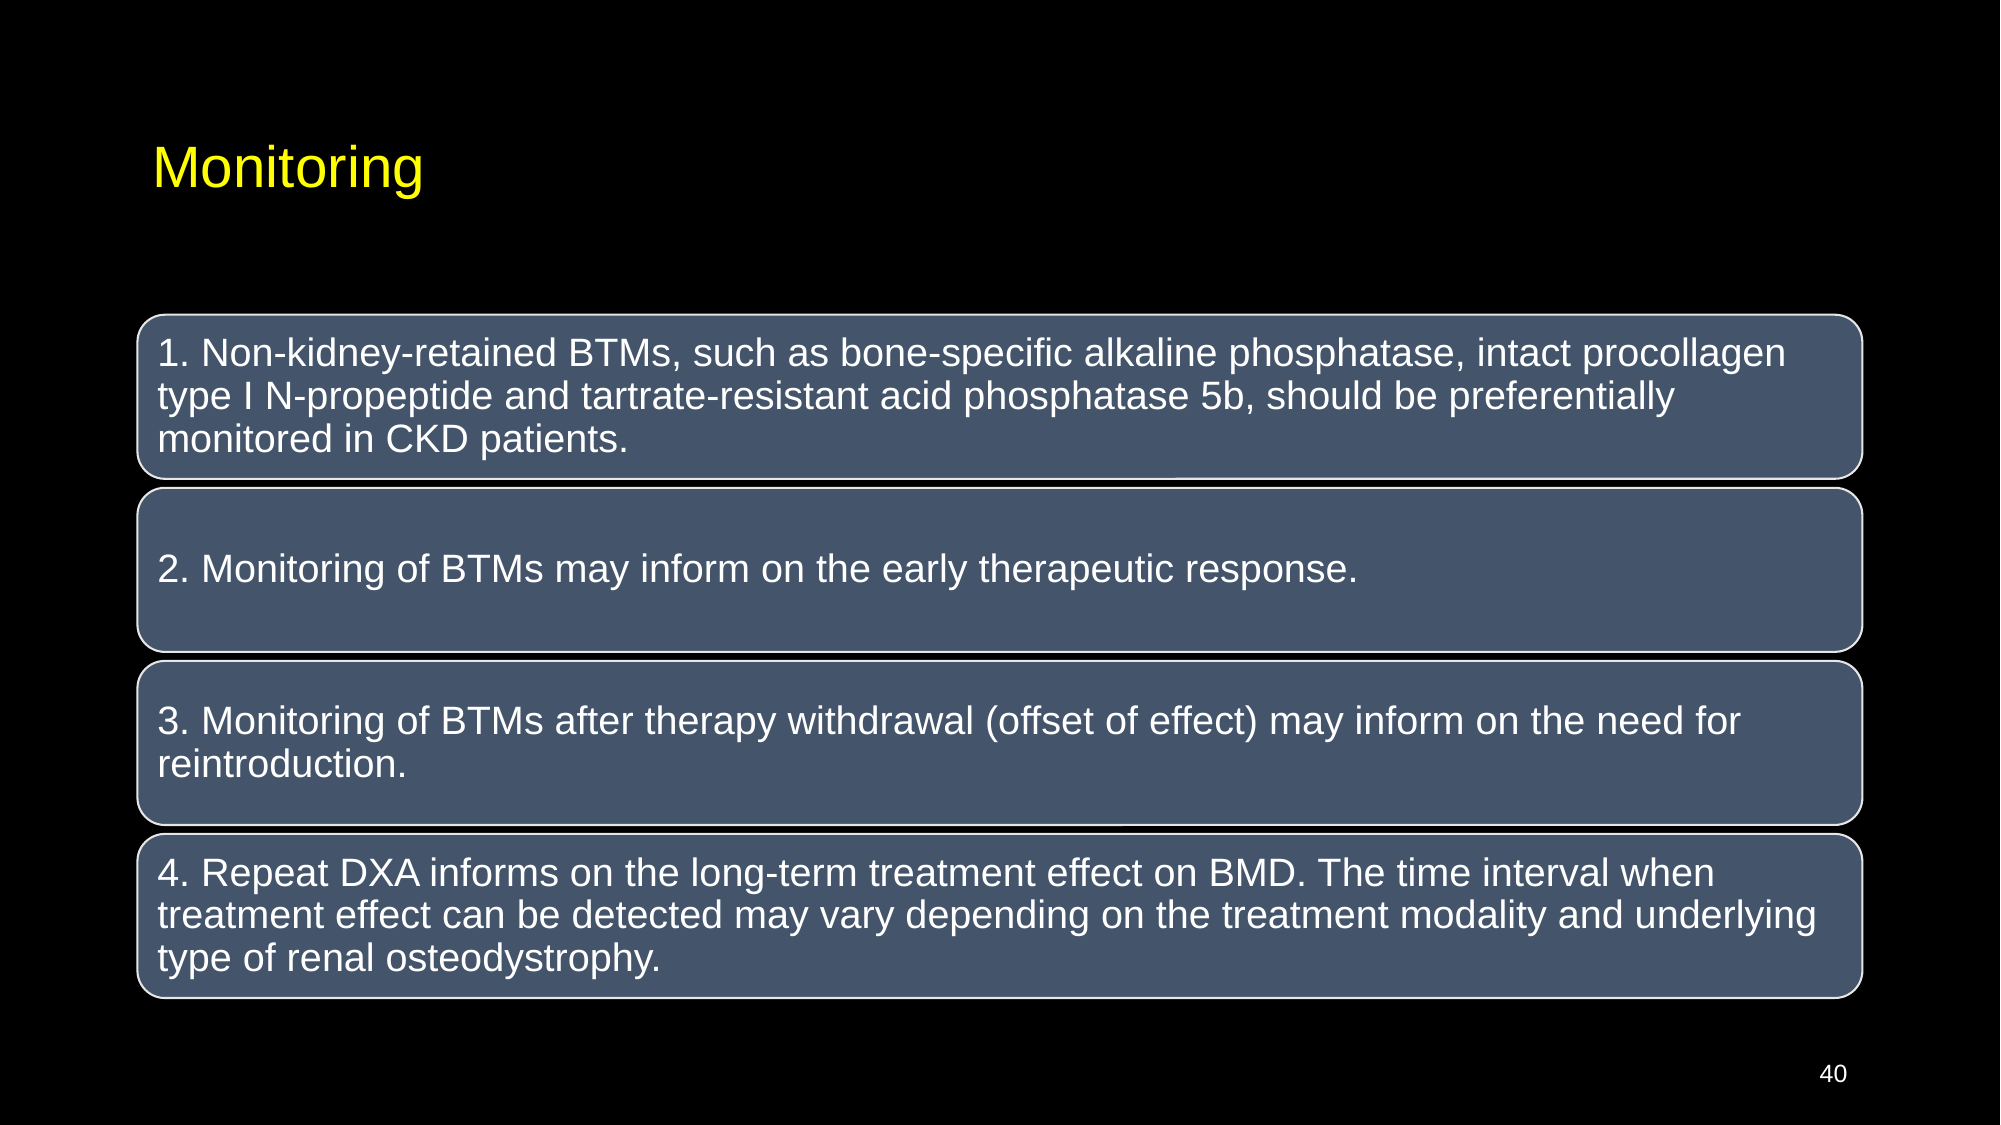

# Monitoring

1. Non-kidney-retained BTMs, such as bone-specific alkaline phosphatase, intact procollagen type I N-propeptide and tartrate-resistant acid phosphatase 5b, should be preferentially monitored in CKD patients.

2. Monitoring of BTMs may inform on the early therapeutic response.

3. Monitoring of BTMs after therapy withdrawal (offset of effect) may inform on the need for reintroduction.

4. Repeat DXA informs on the long-term treatment effect on BMD. The time interval when treatment effect can be detected may vary depending on the treatment modality and underlying type of renal osteodystrophy.
40